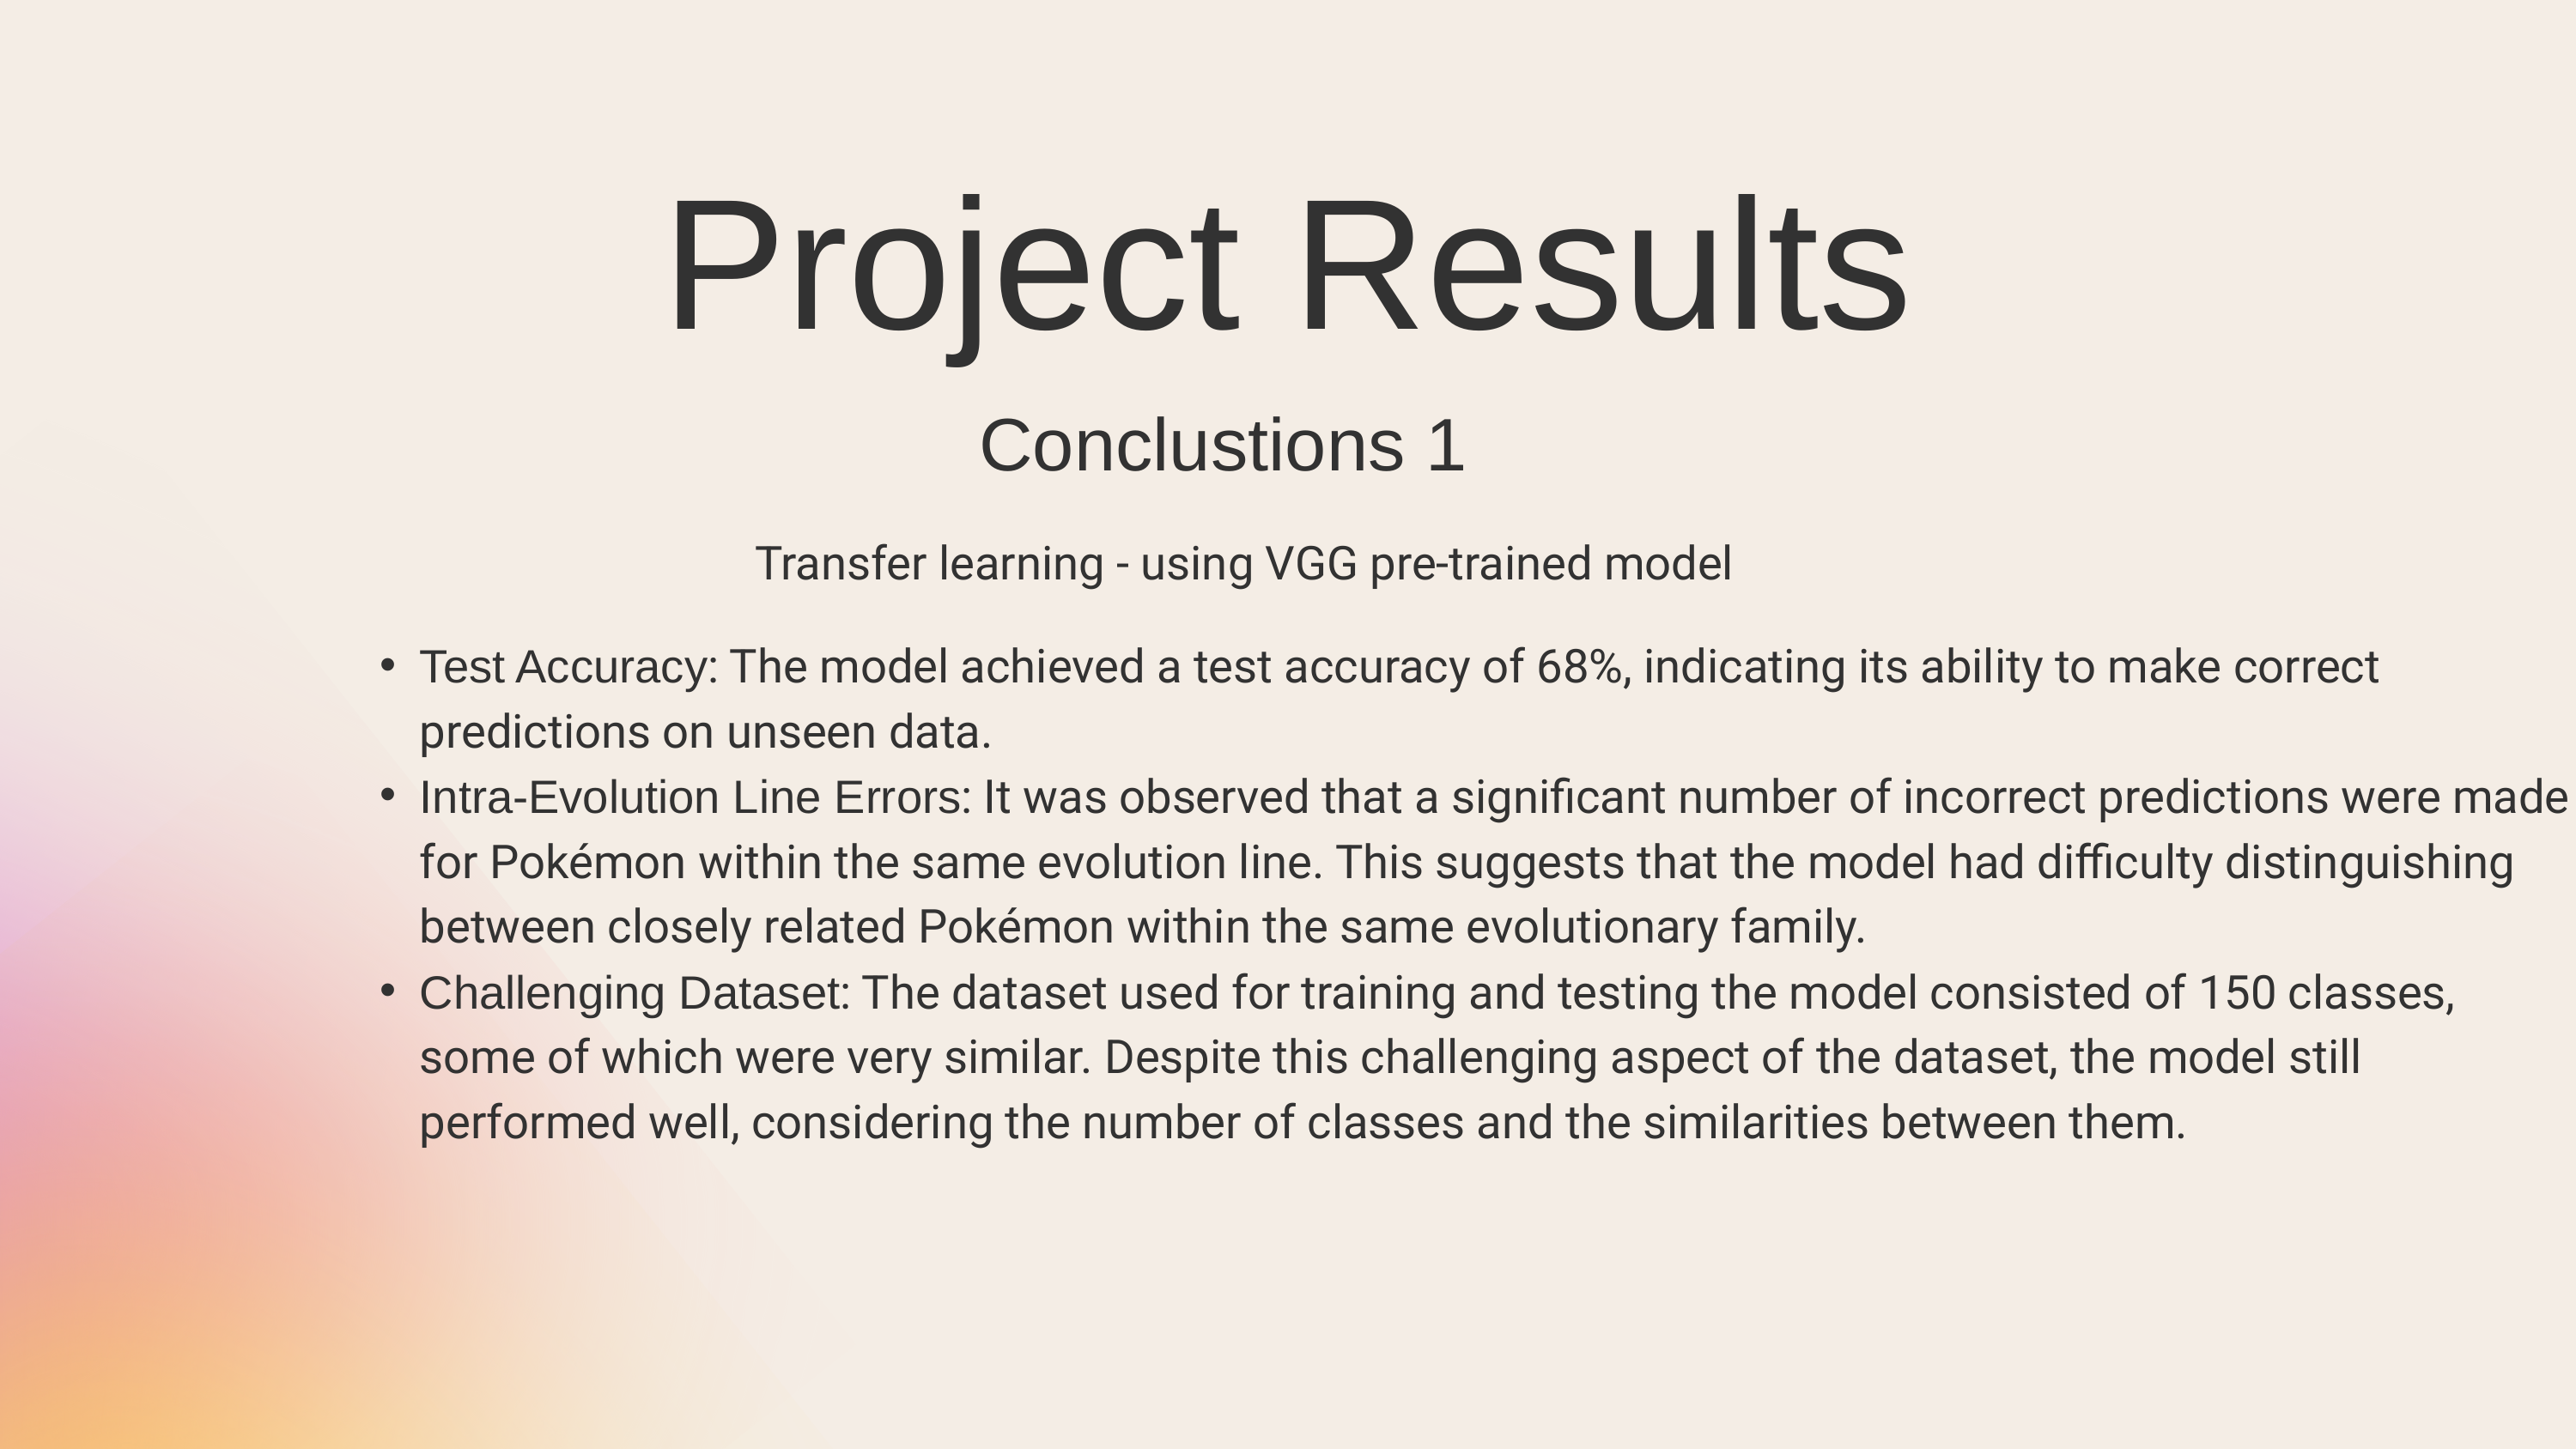

Project Results
Conclustions 1

Transfer learning - using VGG pre-trained model
Test Accuracy: The model achieved a test accuracy of 68%, indicating its ability to make correct predictions on unseen data.
Intra-Evolution Line Errors: It was observed that a significant number of incorrect predictions were made for Pokémon within the same evolution line. This suggests that the model had difficulty distinguishing between closely related Pokémon within the same evolutionary family.
Challenging Dataset: The dataset used for training and testing the model consisted of 150 classes, some of which were very similar. Despite this challenging aspect of the dataset, the model still performed well, considering the number of classes and the similarities between them.